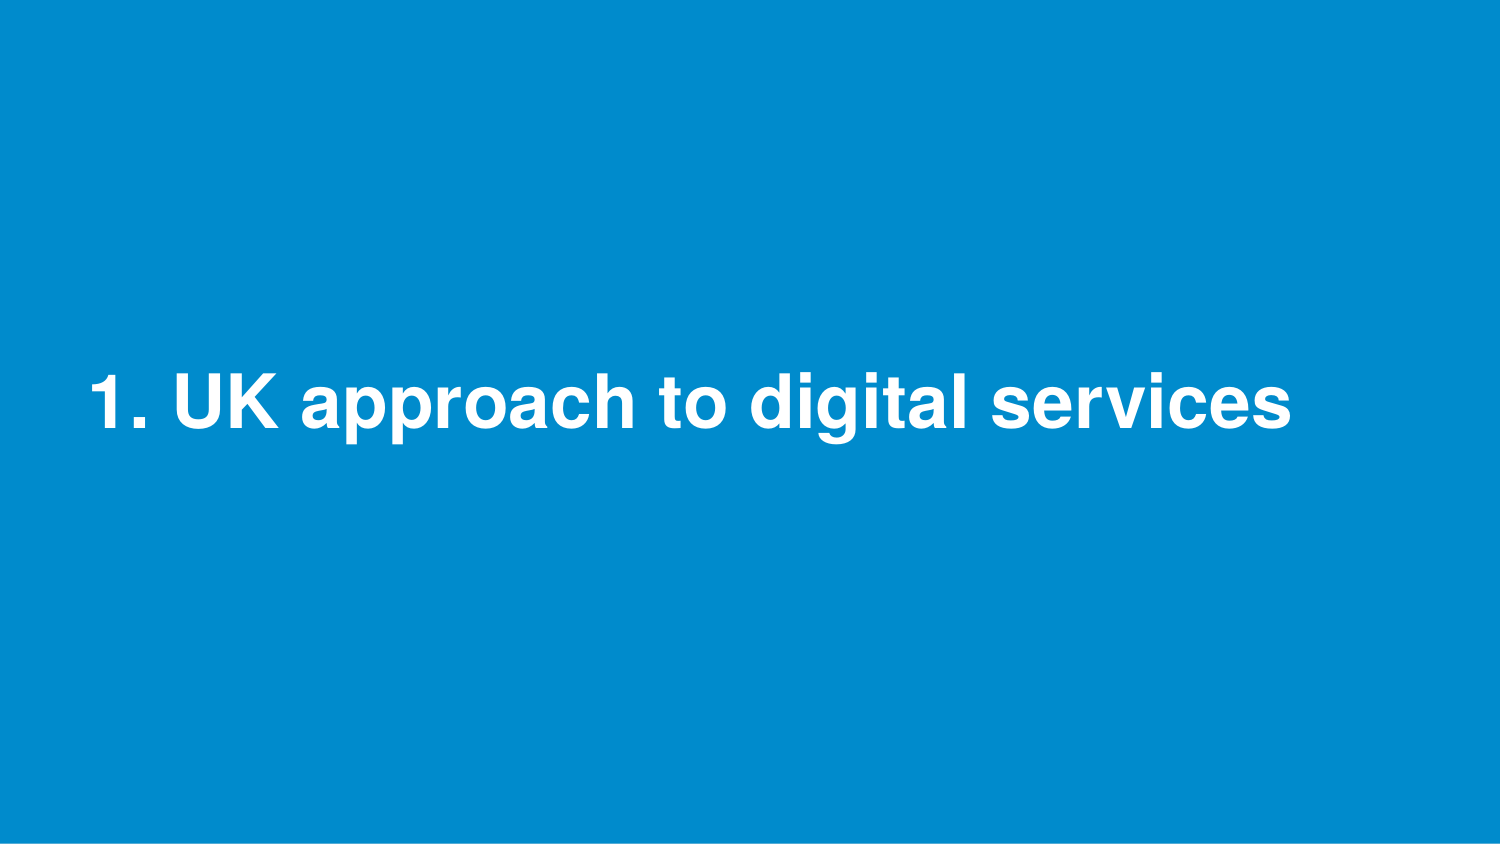

# 1. UK approach to digital services